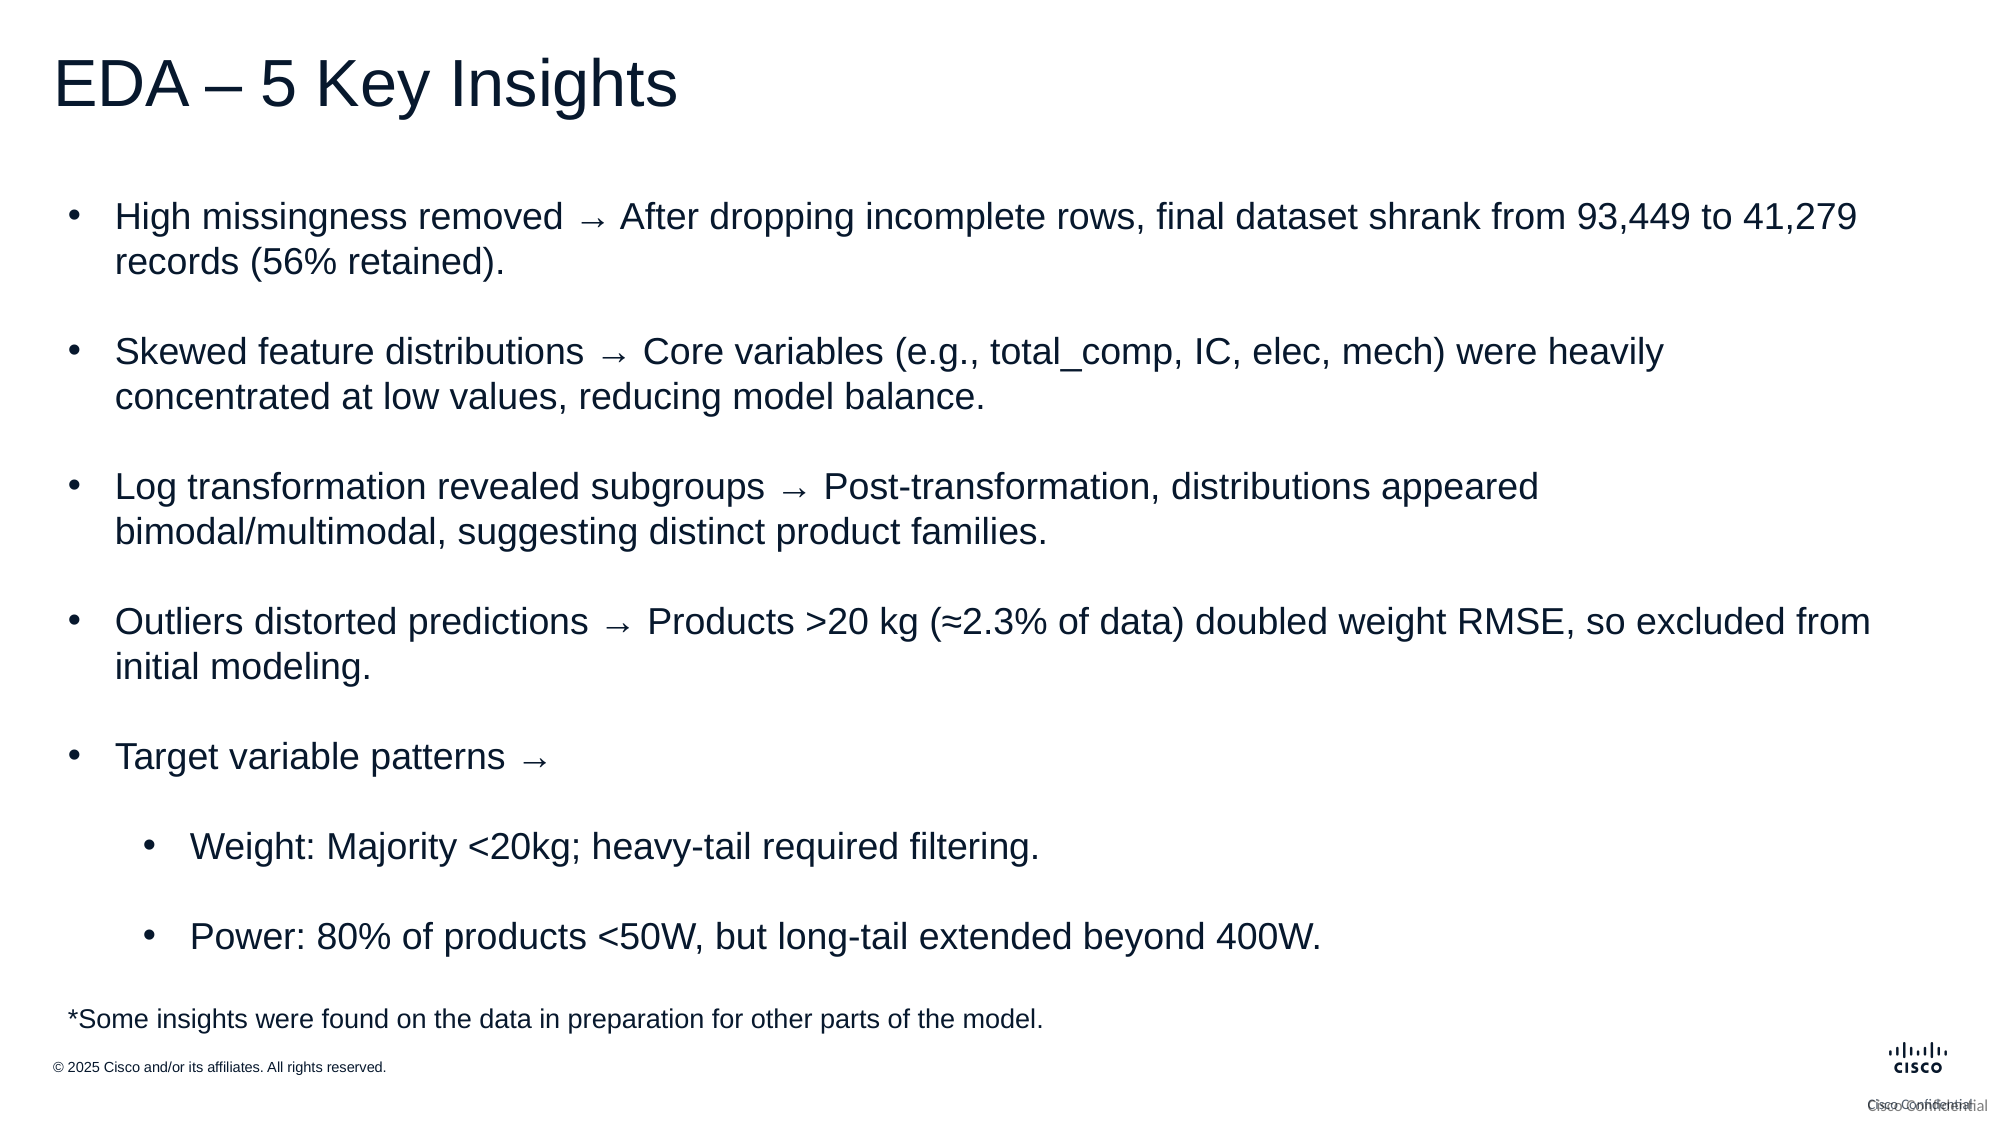

# EDA – 5 Key Insights
High missingness removed → After dropping incomplete rows, final dataset shrank from 93,449 to 41,279 records (56% retained).

Skewed feature distributions → Core variables (e.g., total_comp, IC, elec, mech) were heavily concentrated at low values, reducing model balance.

Log transformation revealed subgroups → Post-transformation, distributions appeared bimodal/multimodal, suggesting distinct product families.

Outliers distorted predictions → Products >20 kg (≈2.3% of data) doubled weight RMSE, so excluded from initial modeling.

Target variable patterns →

Weight: Majority <20kg; heavy-tail required filtering.

Power: 80% of products <50W, but long-tail extended beyond 400W.

*Some insights were found on the data in preparation for other parts of the model.